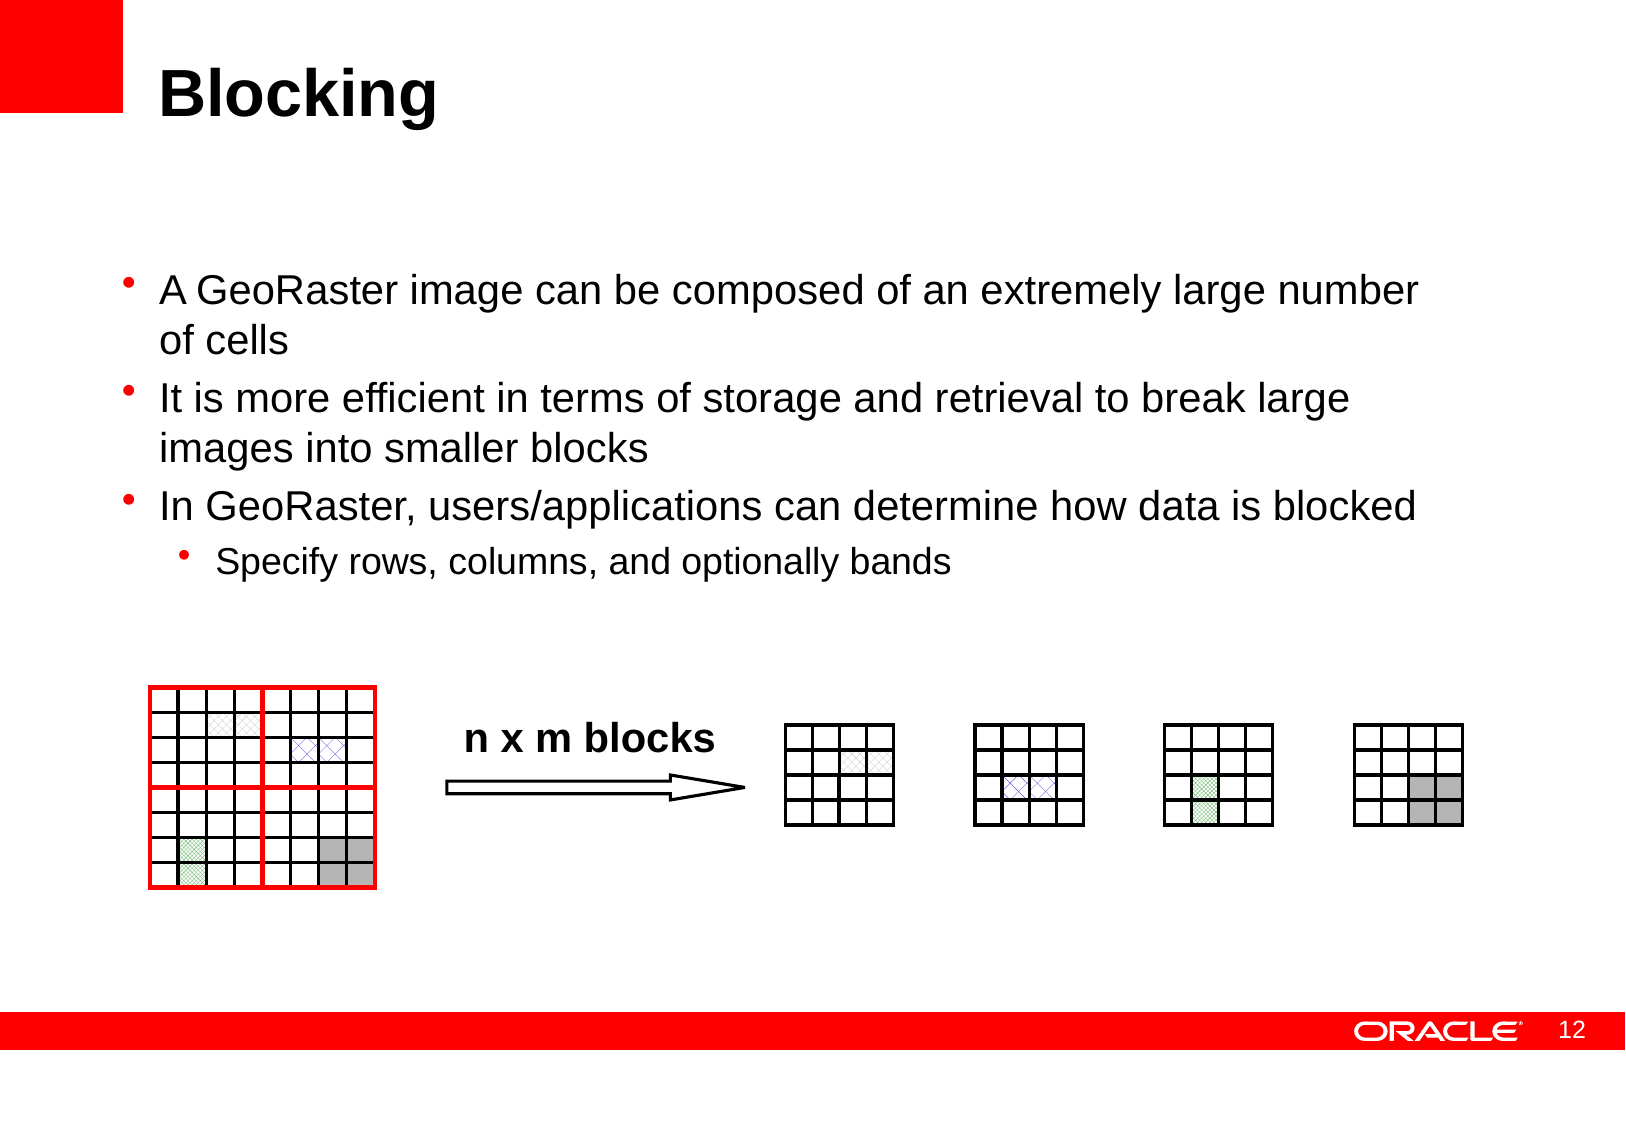

# Blocking
A GeoRaster image can be composed of an extremely large number of cells
It is more efficient in terms of storage and retrieval to break large images into smaller blocks
In GeoRaster, users/applications can determine how data is blocked
Specify rows, columns, and optionally bands

n x m blocks